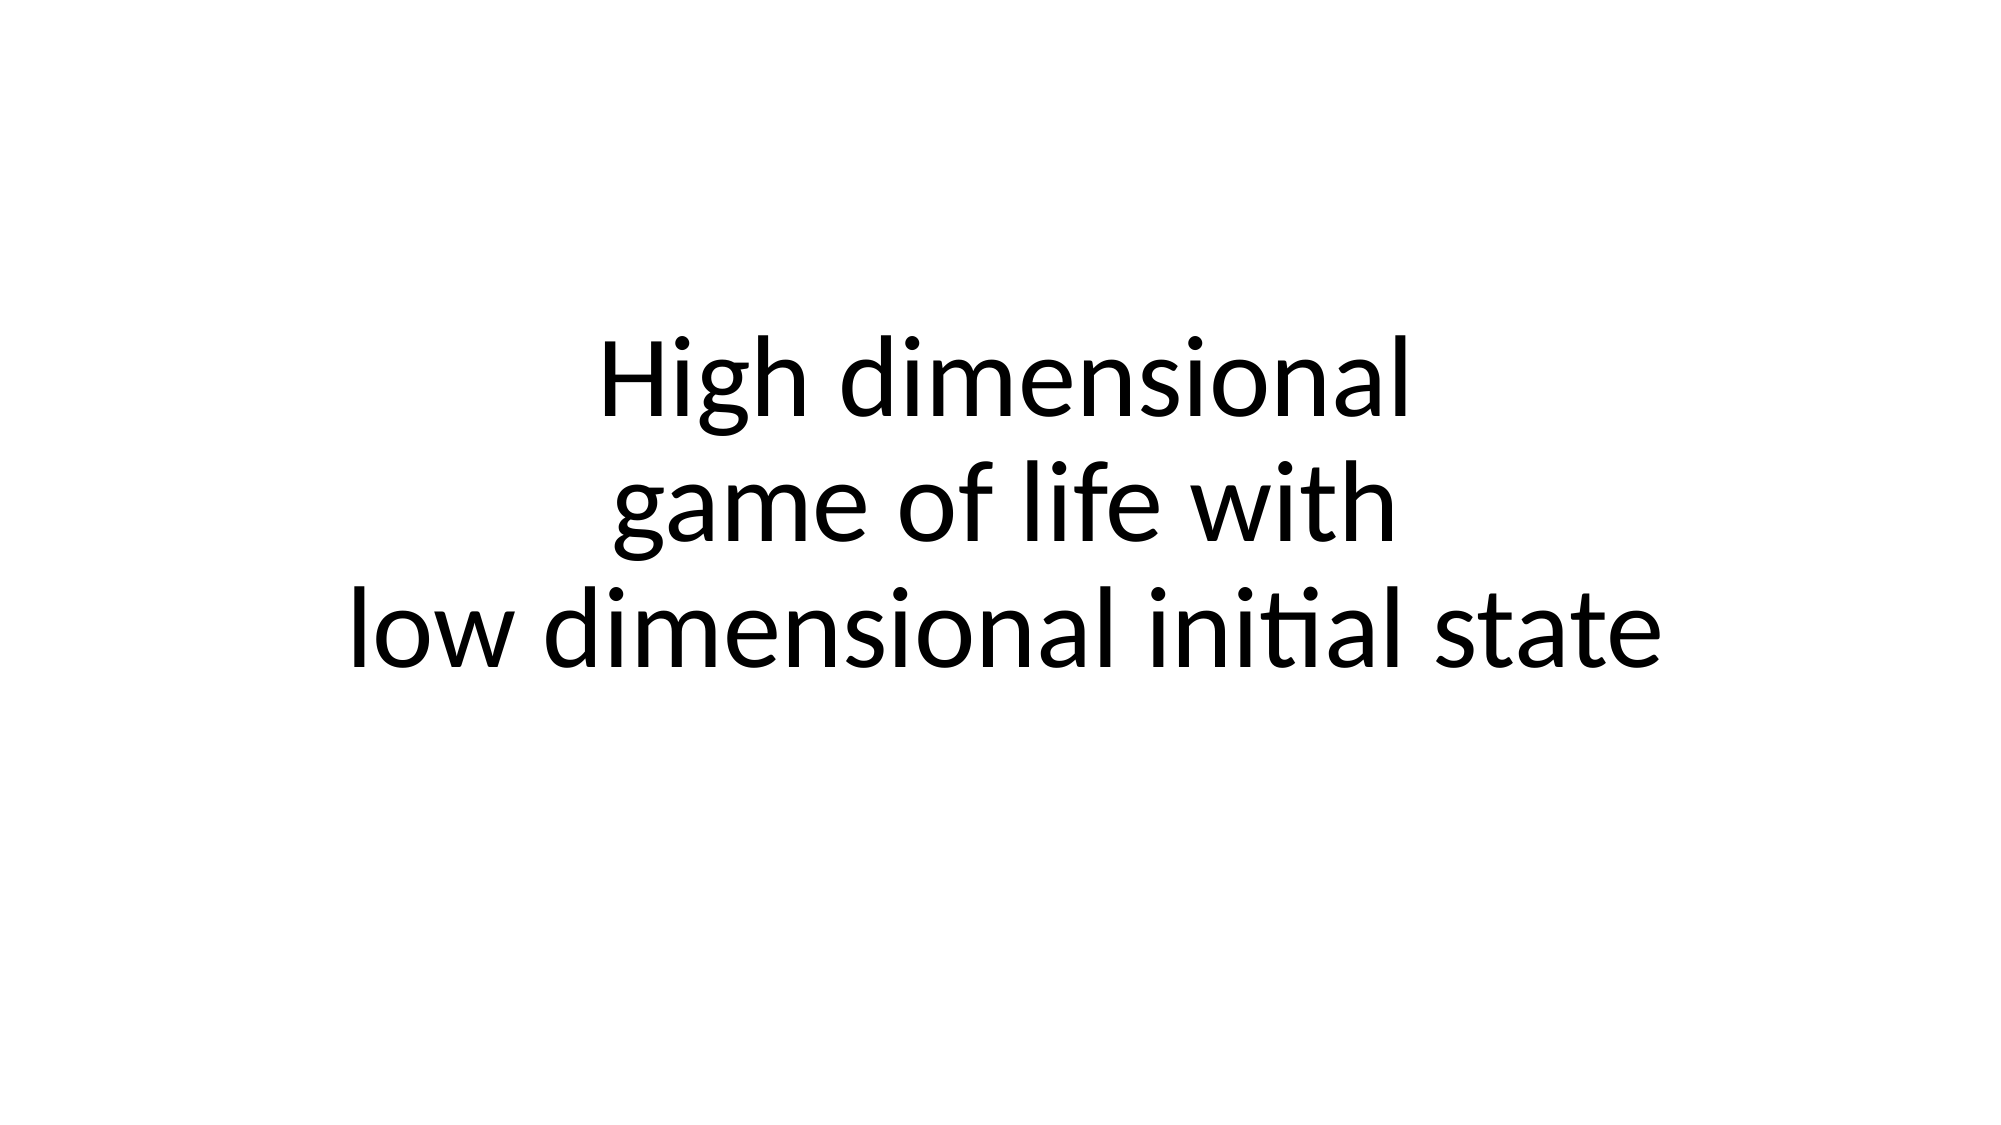

# High dimensional game of life with low dimensional initial state